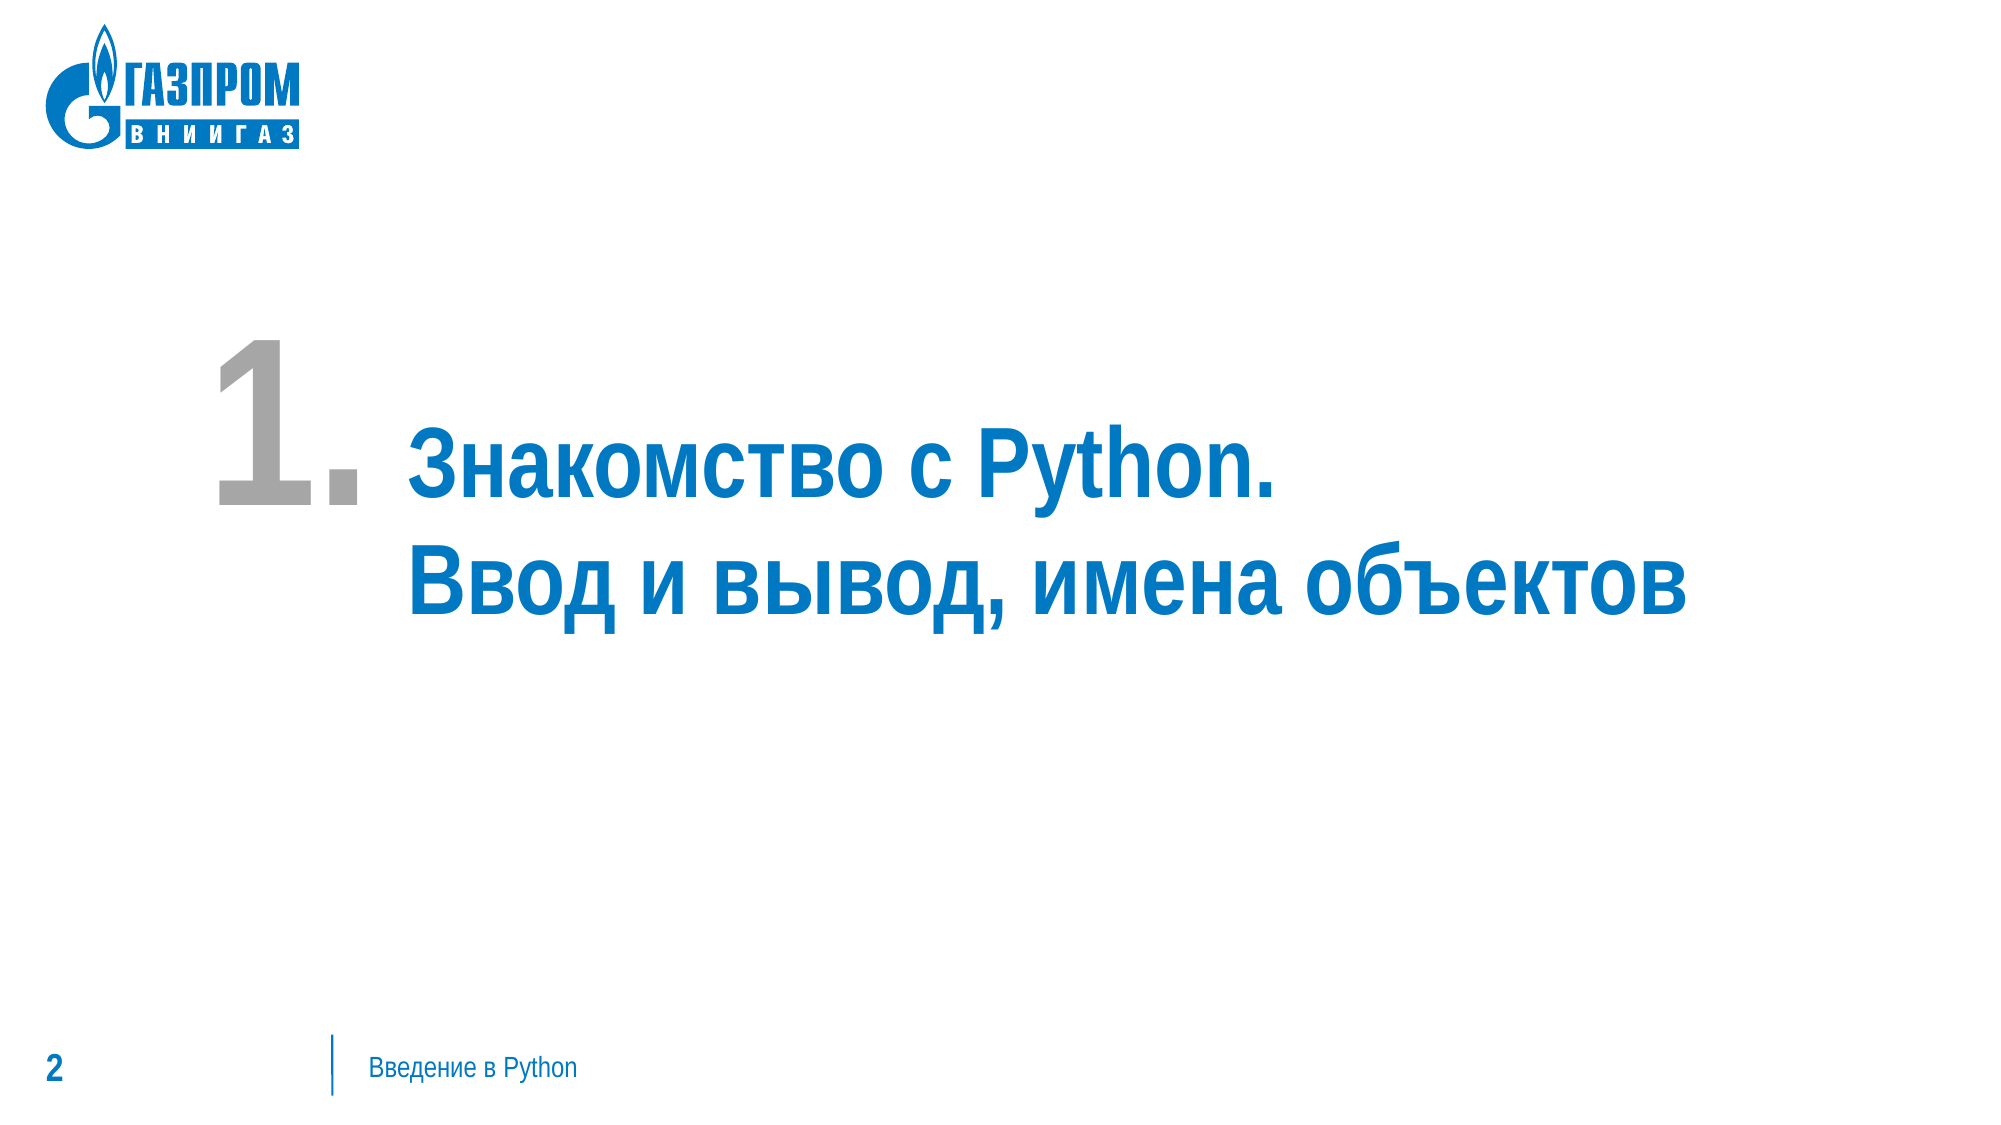

1.
Знакомство с Python.
Ввод и вывод, имена объектов
Введение в Python